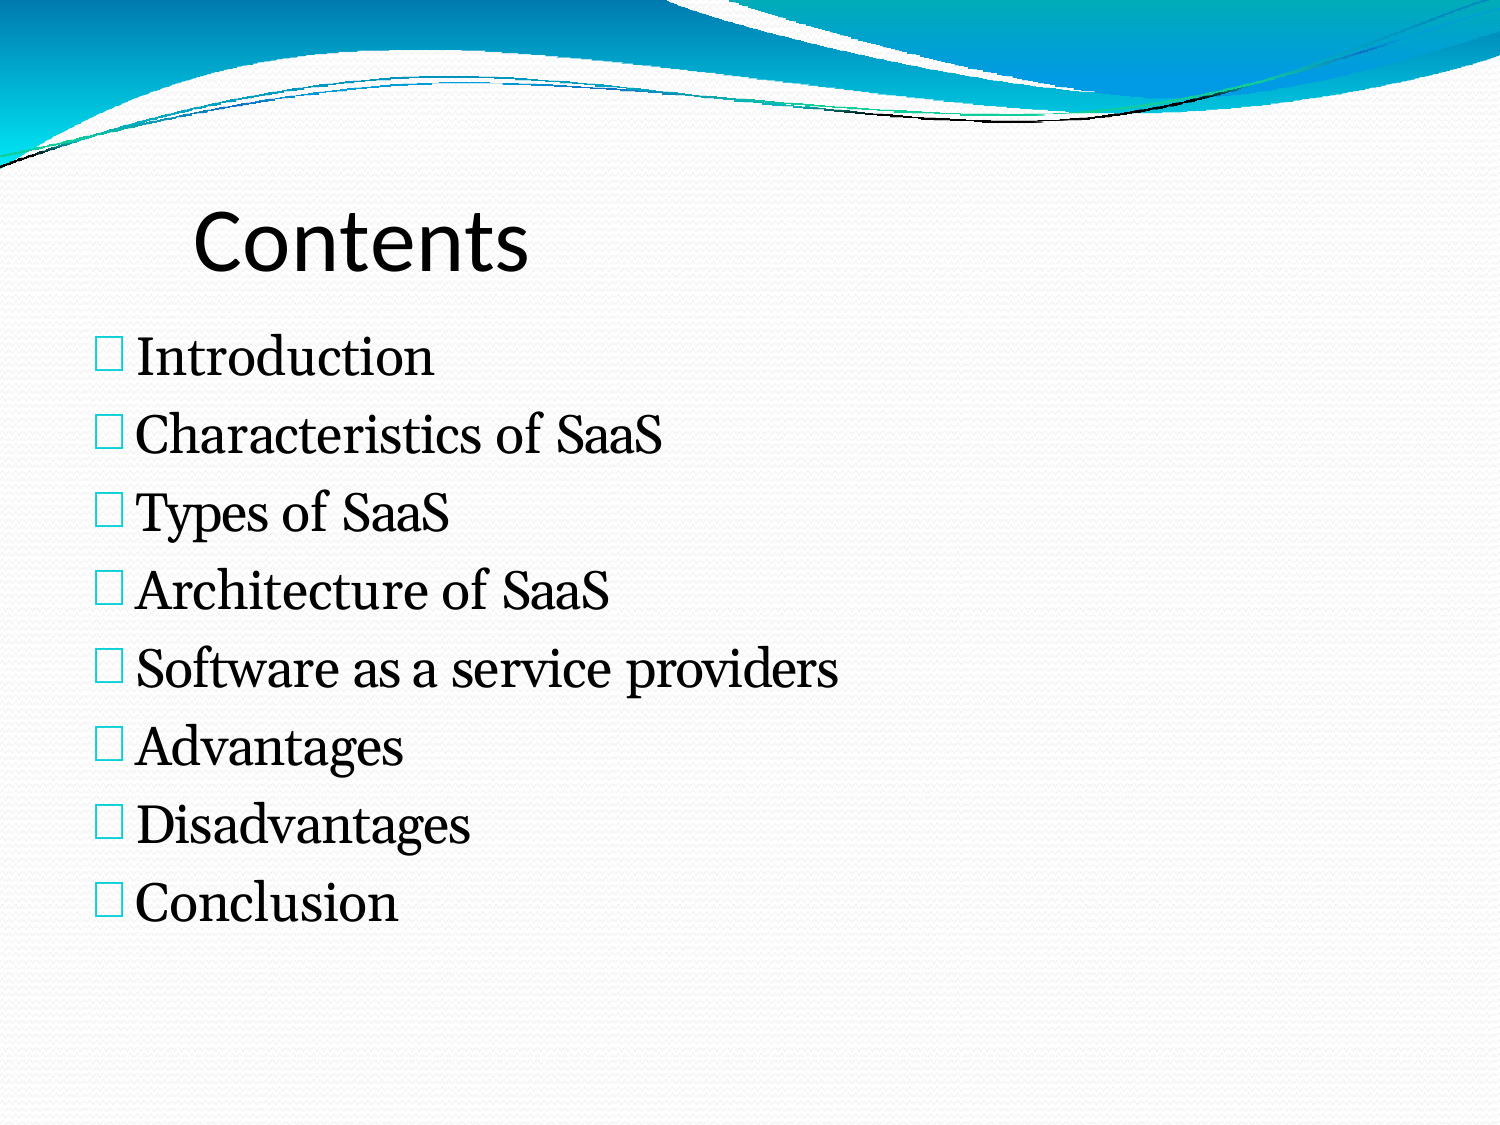

# Contents
Introduction
Characteristics of SaaS
Types of SaaS
Architecture of SaaS
Software as a service providers
Advantages
Disadvantages
Conclusion